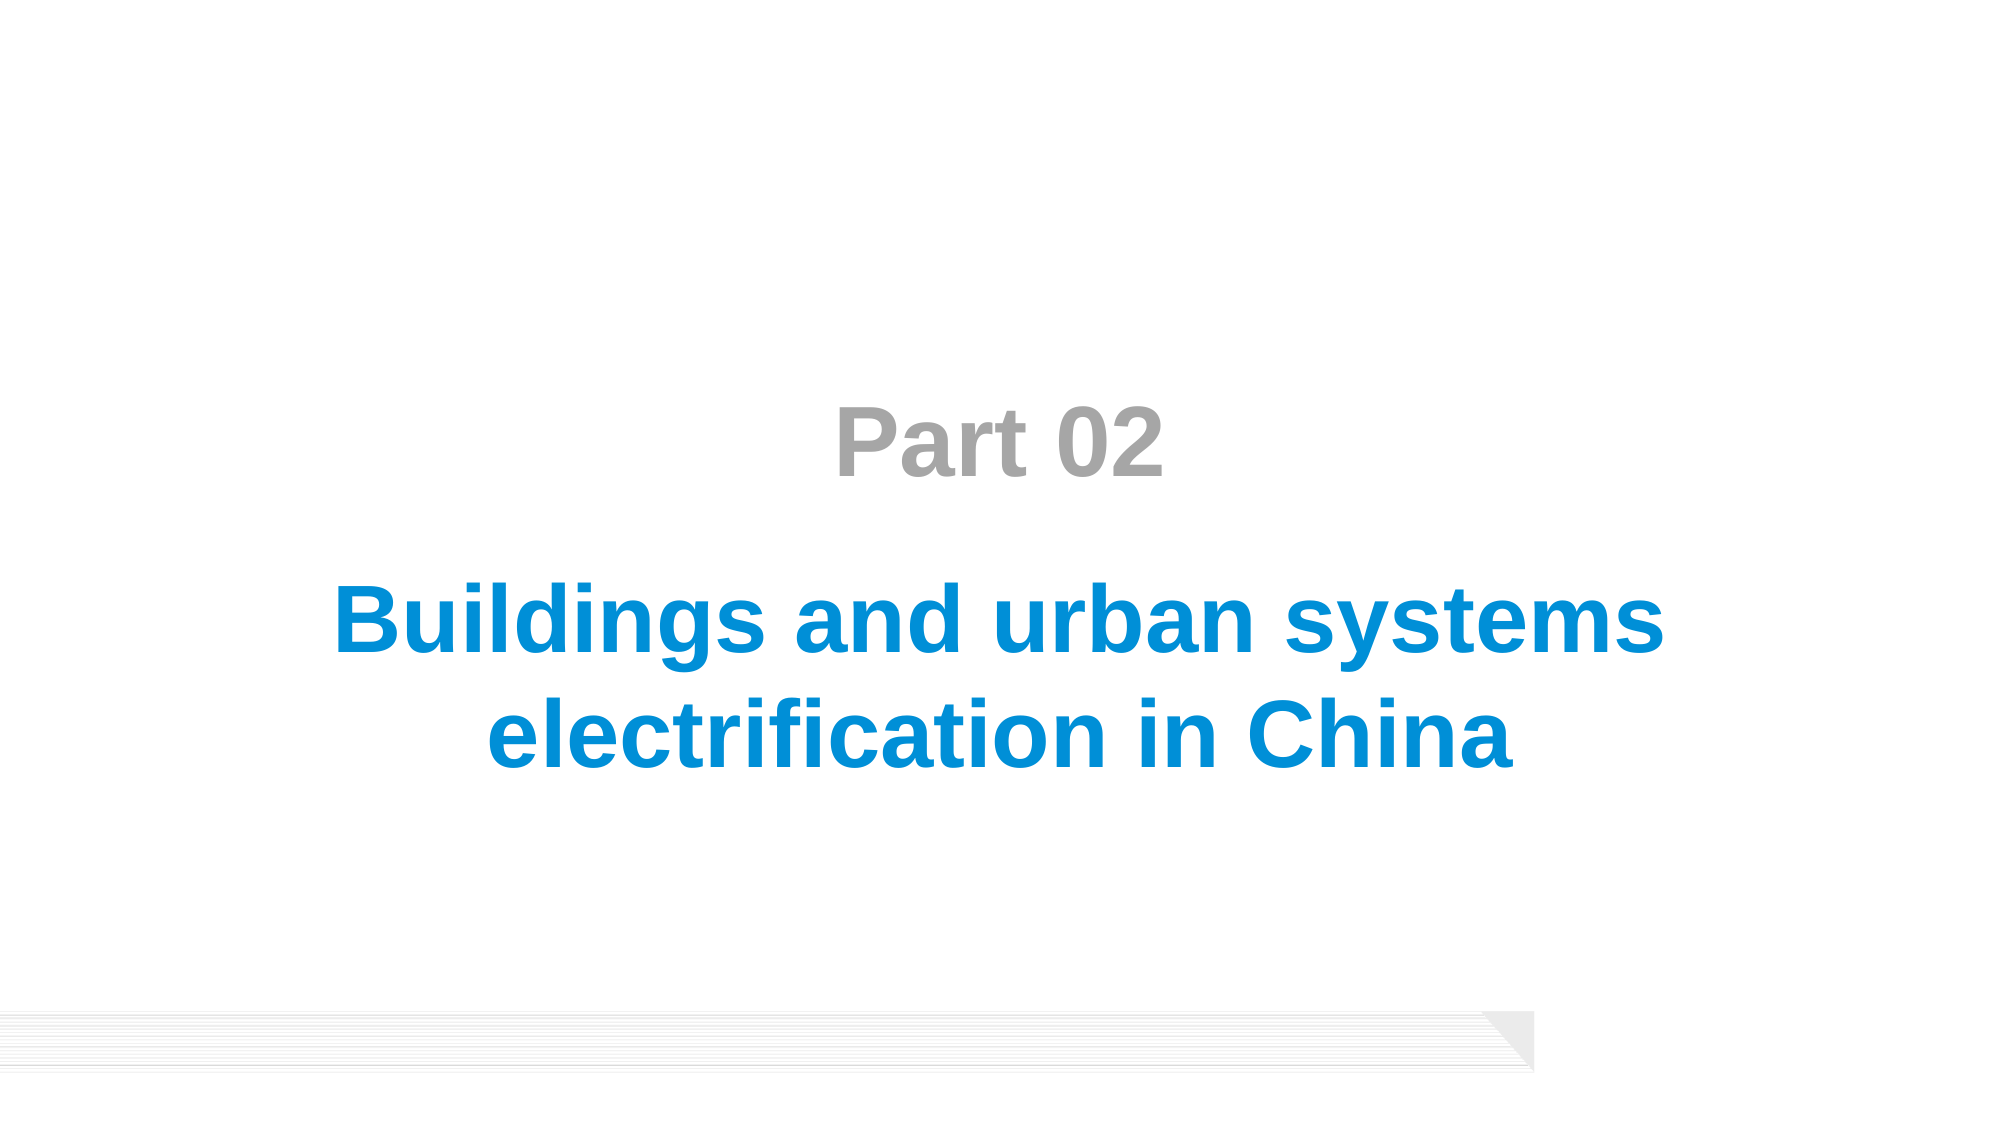

Part 02

Buildings and urban systems electrification in China